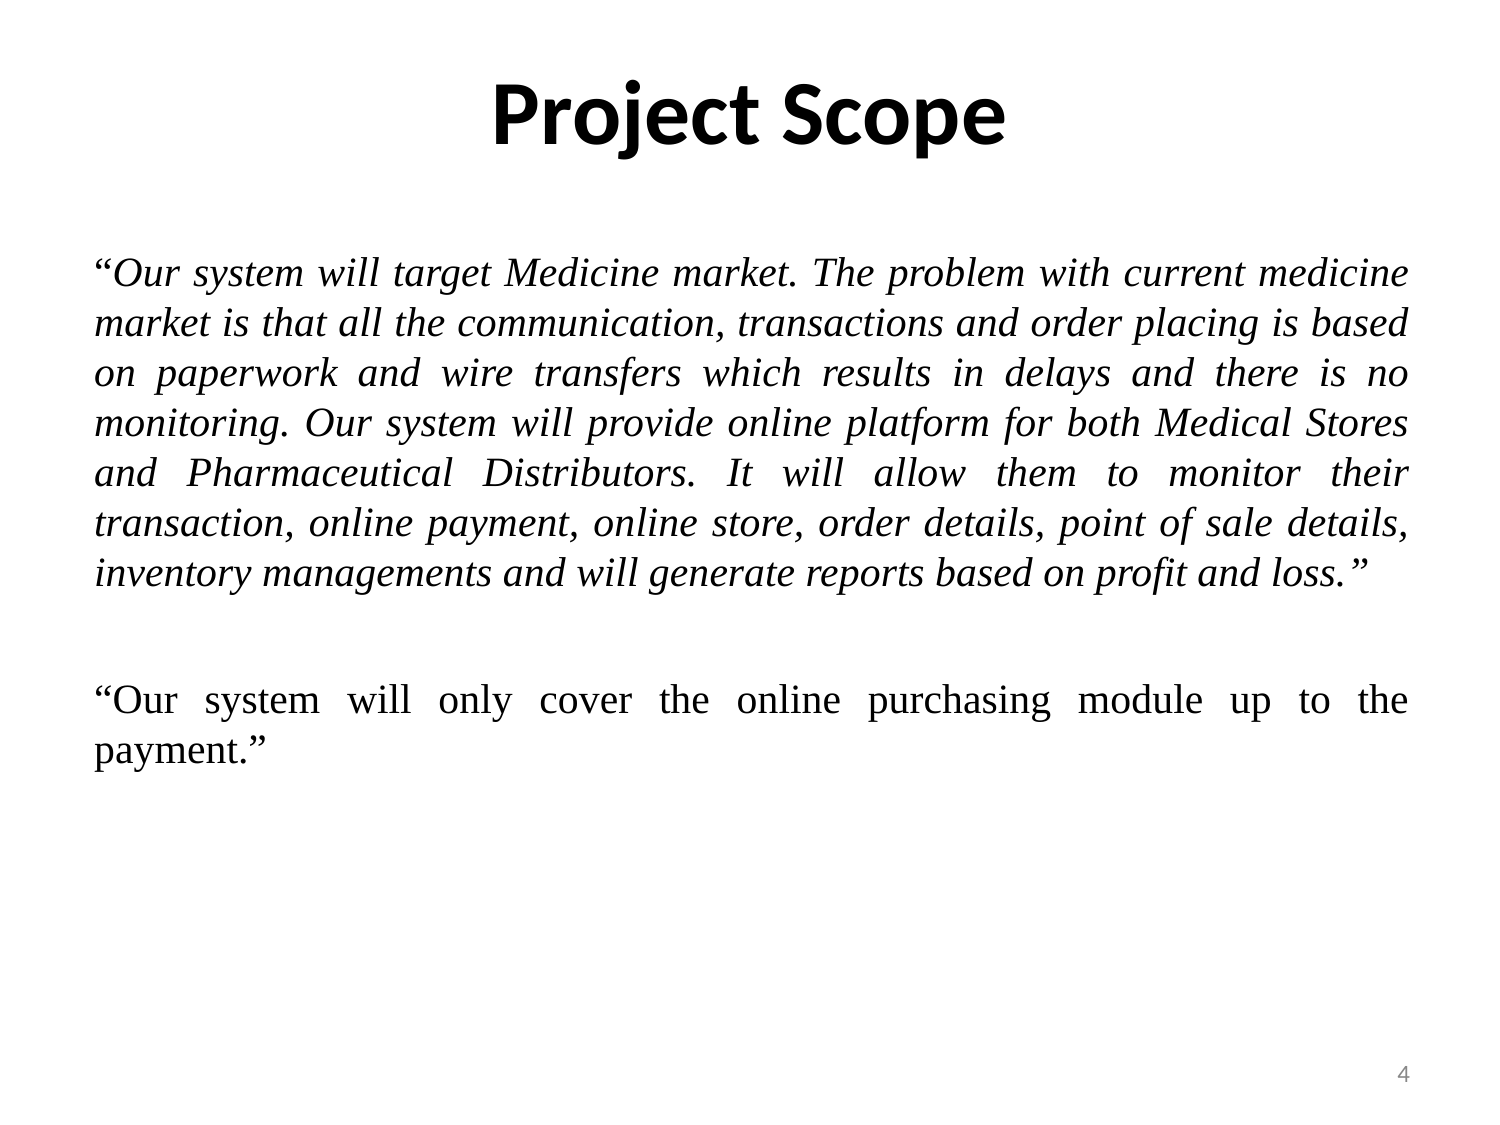

# Project Scope
“Our system will target Medicine market. The problem with current medicine market is that all the communication, transactions and order placing is based on paperwork and wire transfers which results in delays and there is no monitoring. Our system will provide online platform for both Medical Stores and Pharmaceutical Distributors. It will allow them to monitor their transaction, online payment, online store, order details, point of sale details, inventory managements and will generate reports based on profit and loss.”

“Our system will only cover the online purchasing module up to the payment.”

4